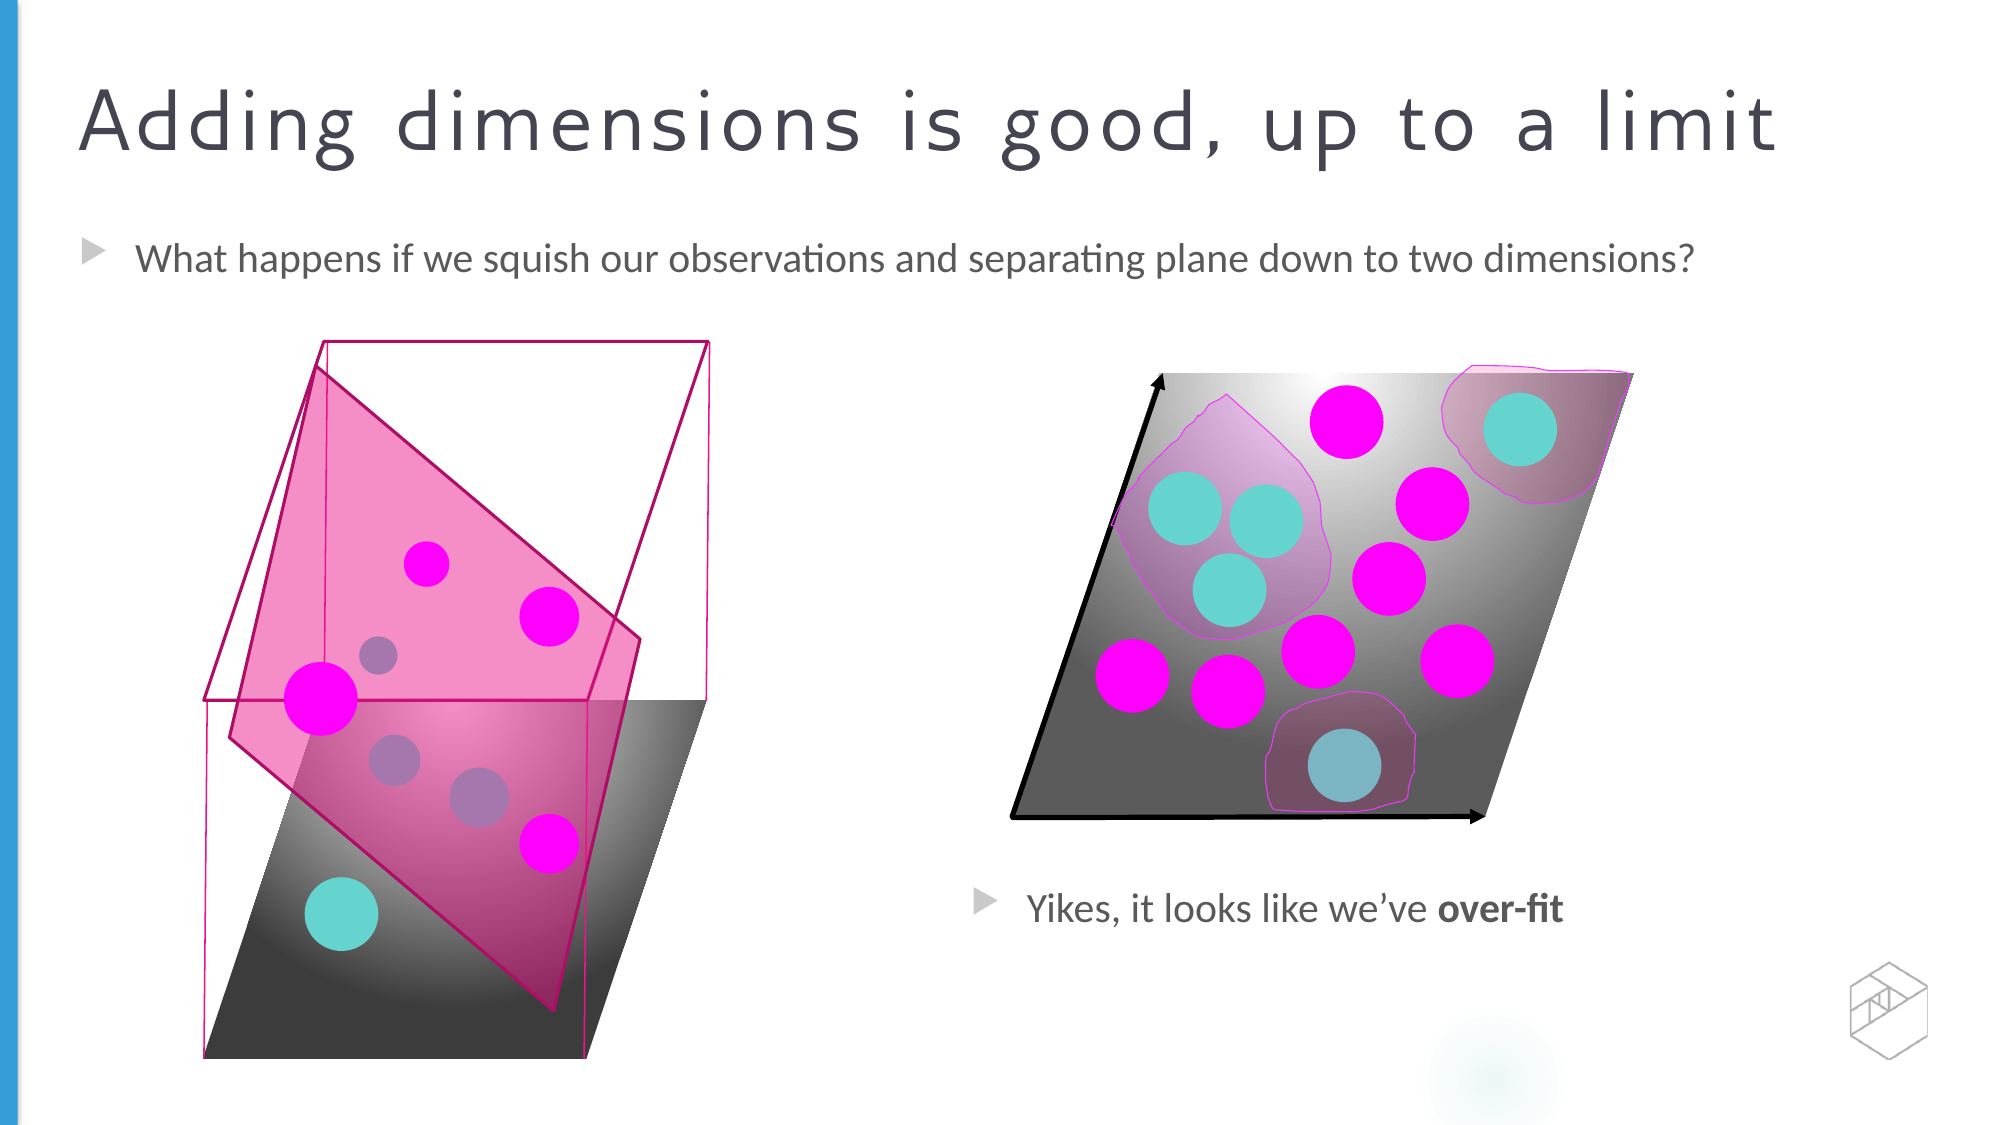

# Adding dimensions is good, up to a limit
What happens if we squish our observations and separating plane down to two dimensions?

Yikes, it looks like we’ve over-fit